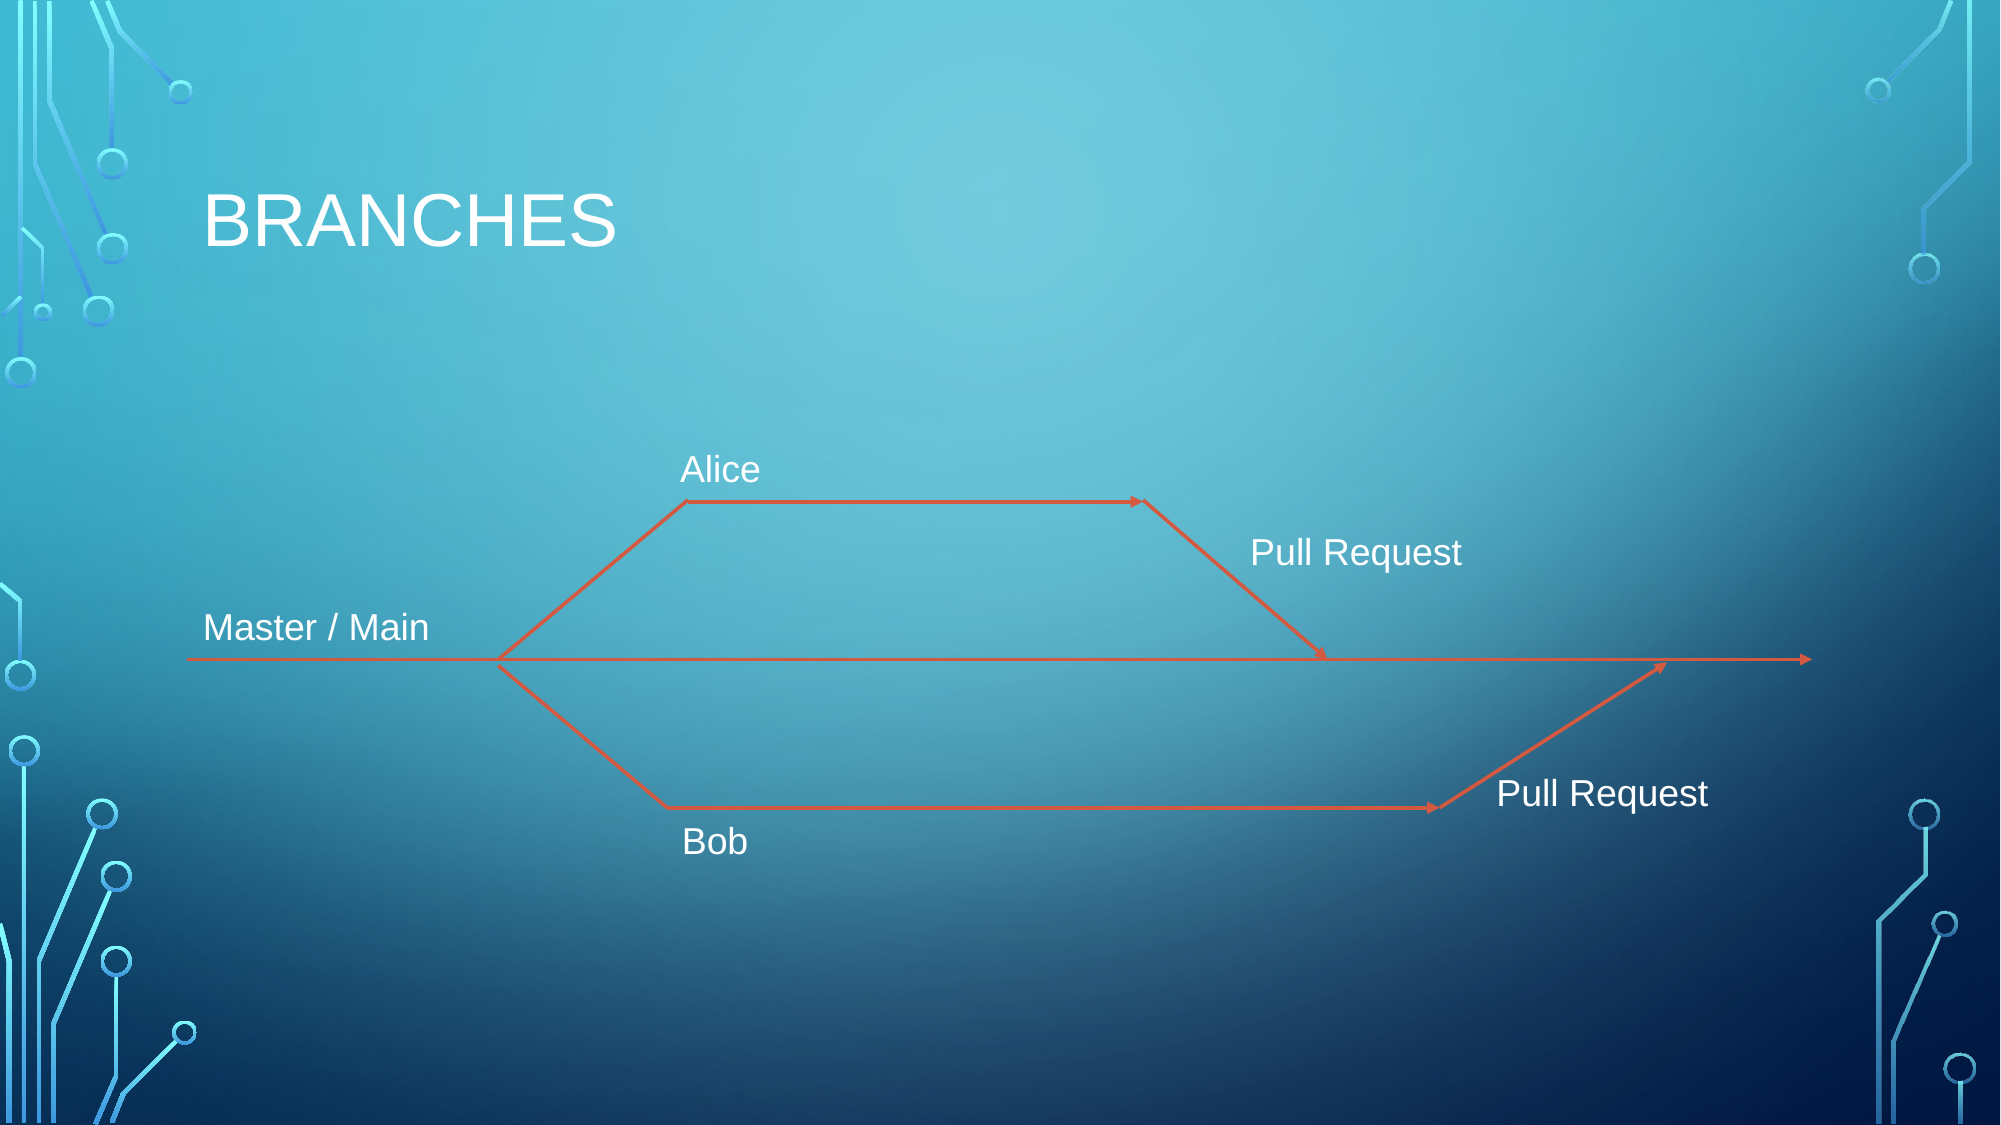

# branches

Alice
Pull Request
Master / Main
Pull Request
Bob